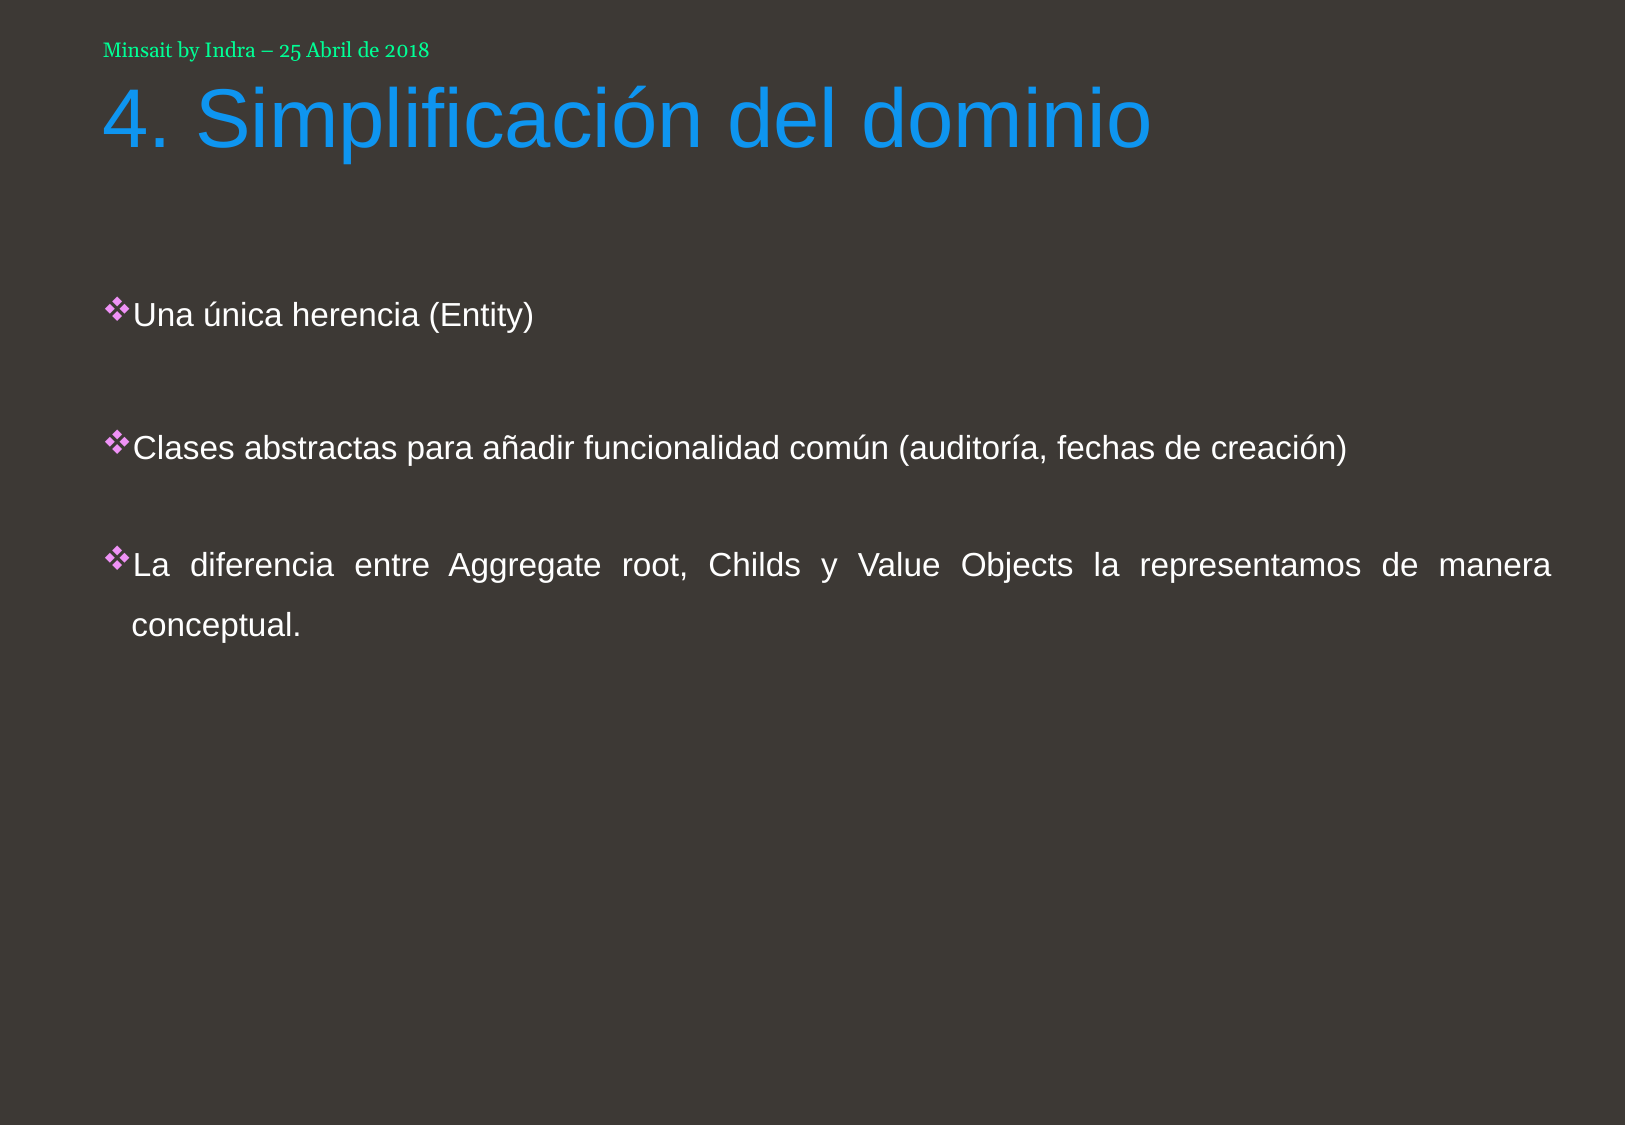

Minsait by Indra – 25 Abril de 2018
# 4. Simplificación del dominio

Una única herencia (Entity)

Clases abstractas para añadir funcionalidad común (auditoría, fechas de creación)

La diferencia entre Aggregate root, Childs y Value Objects la representamos de manera conceptual.